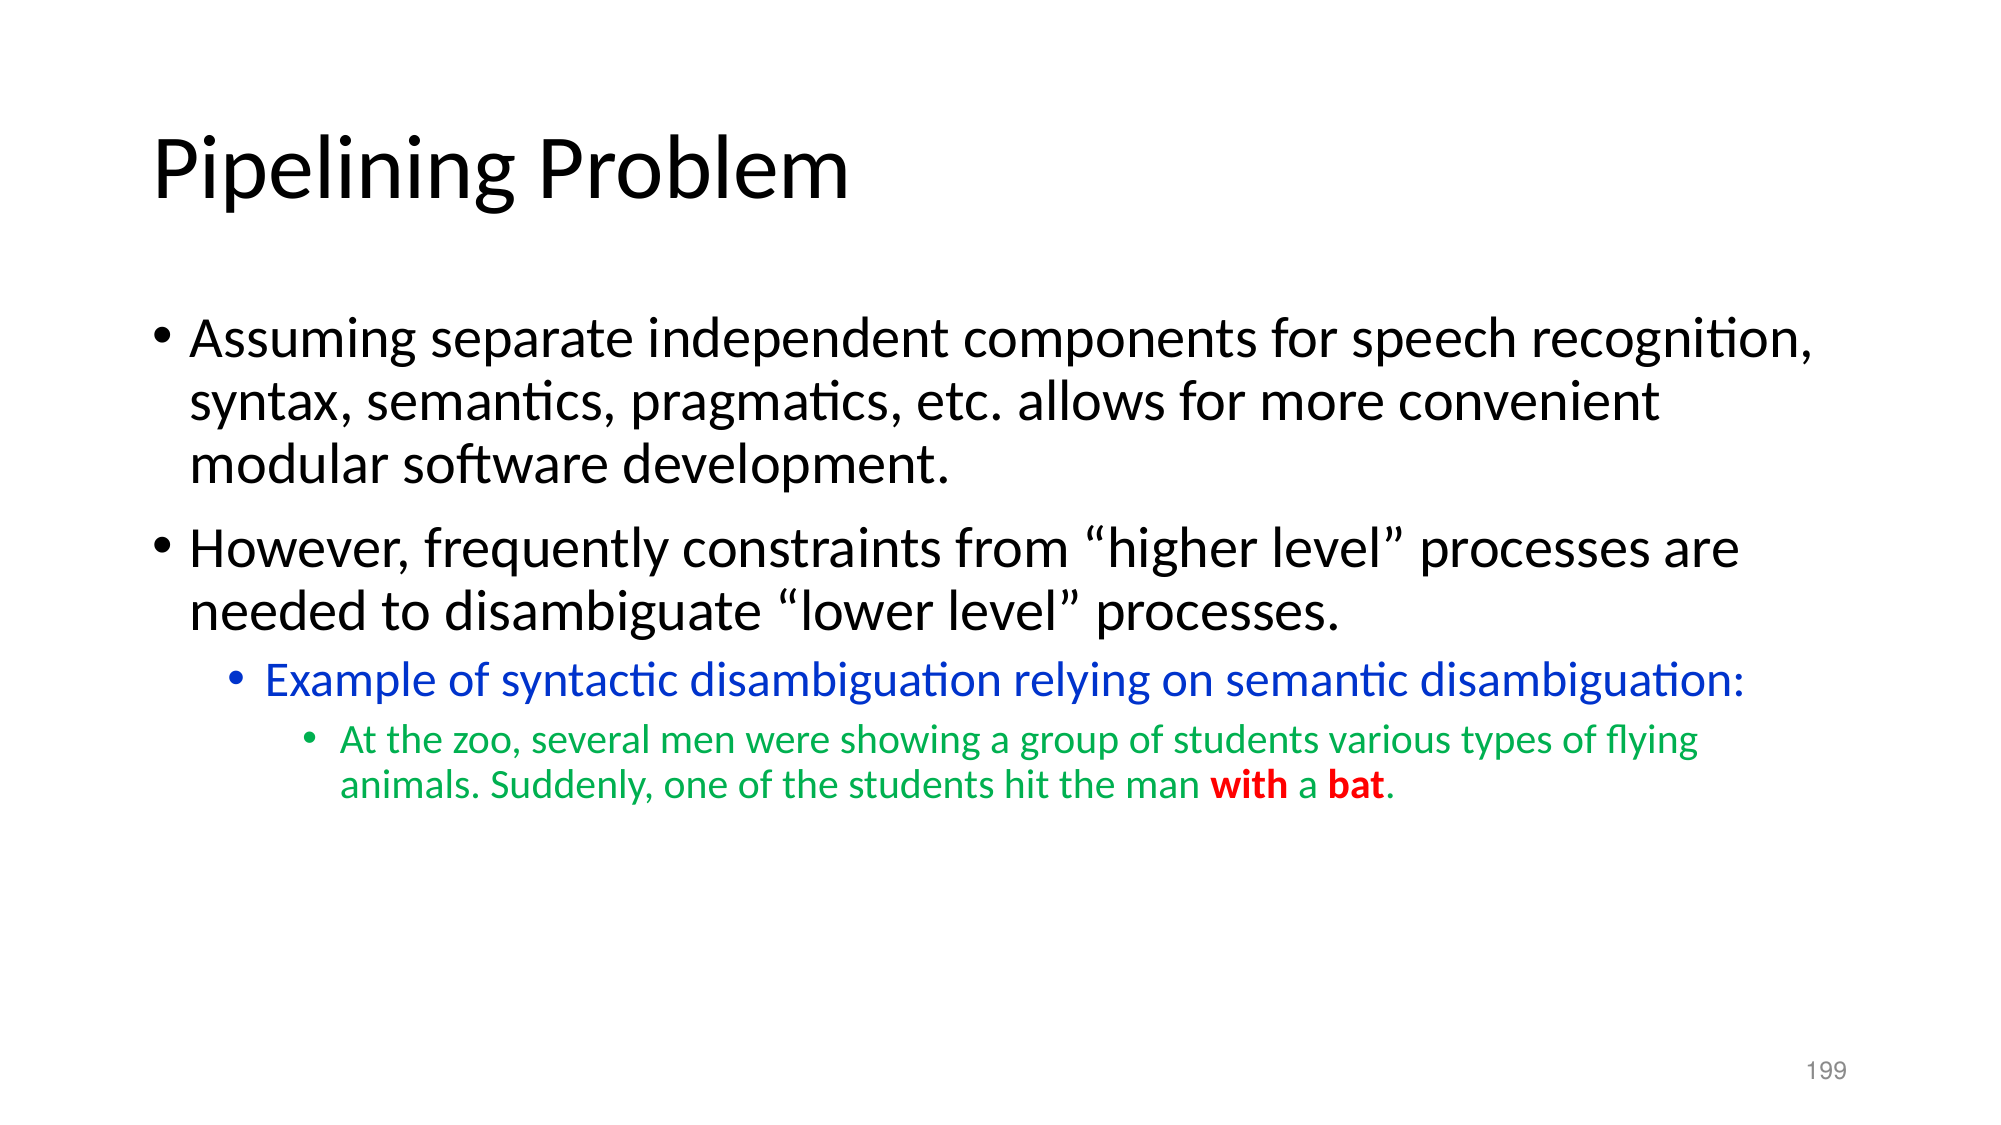

# Pipelining Problem
Assuming separate independent components for speech recognition, syntax, semantics, pragmatics, etc. allows for more convenient modular software development.
However, frequently constraints from “higher level” processes are needed to disambiguate “lower level” processes.
Example of syntactic disambiguation relying on semantic disambiguation:
At the zoo, several men were showing a group of students various types of flying animals. Suddenly, one of the students hit the man with a bat.

199